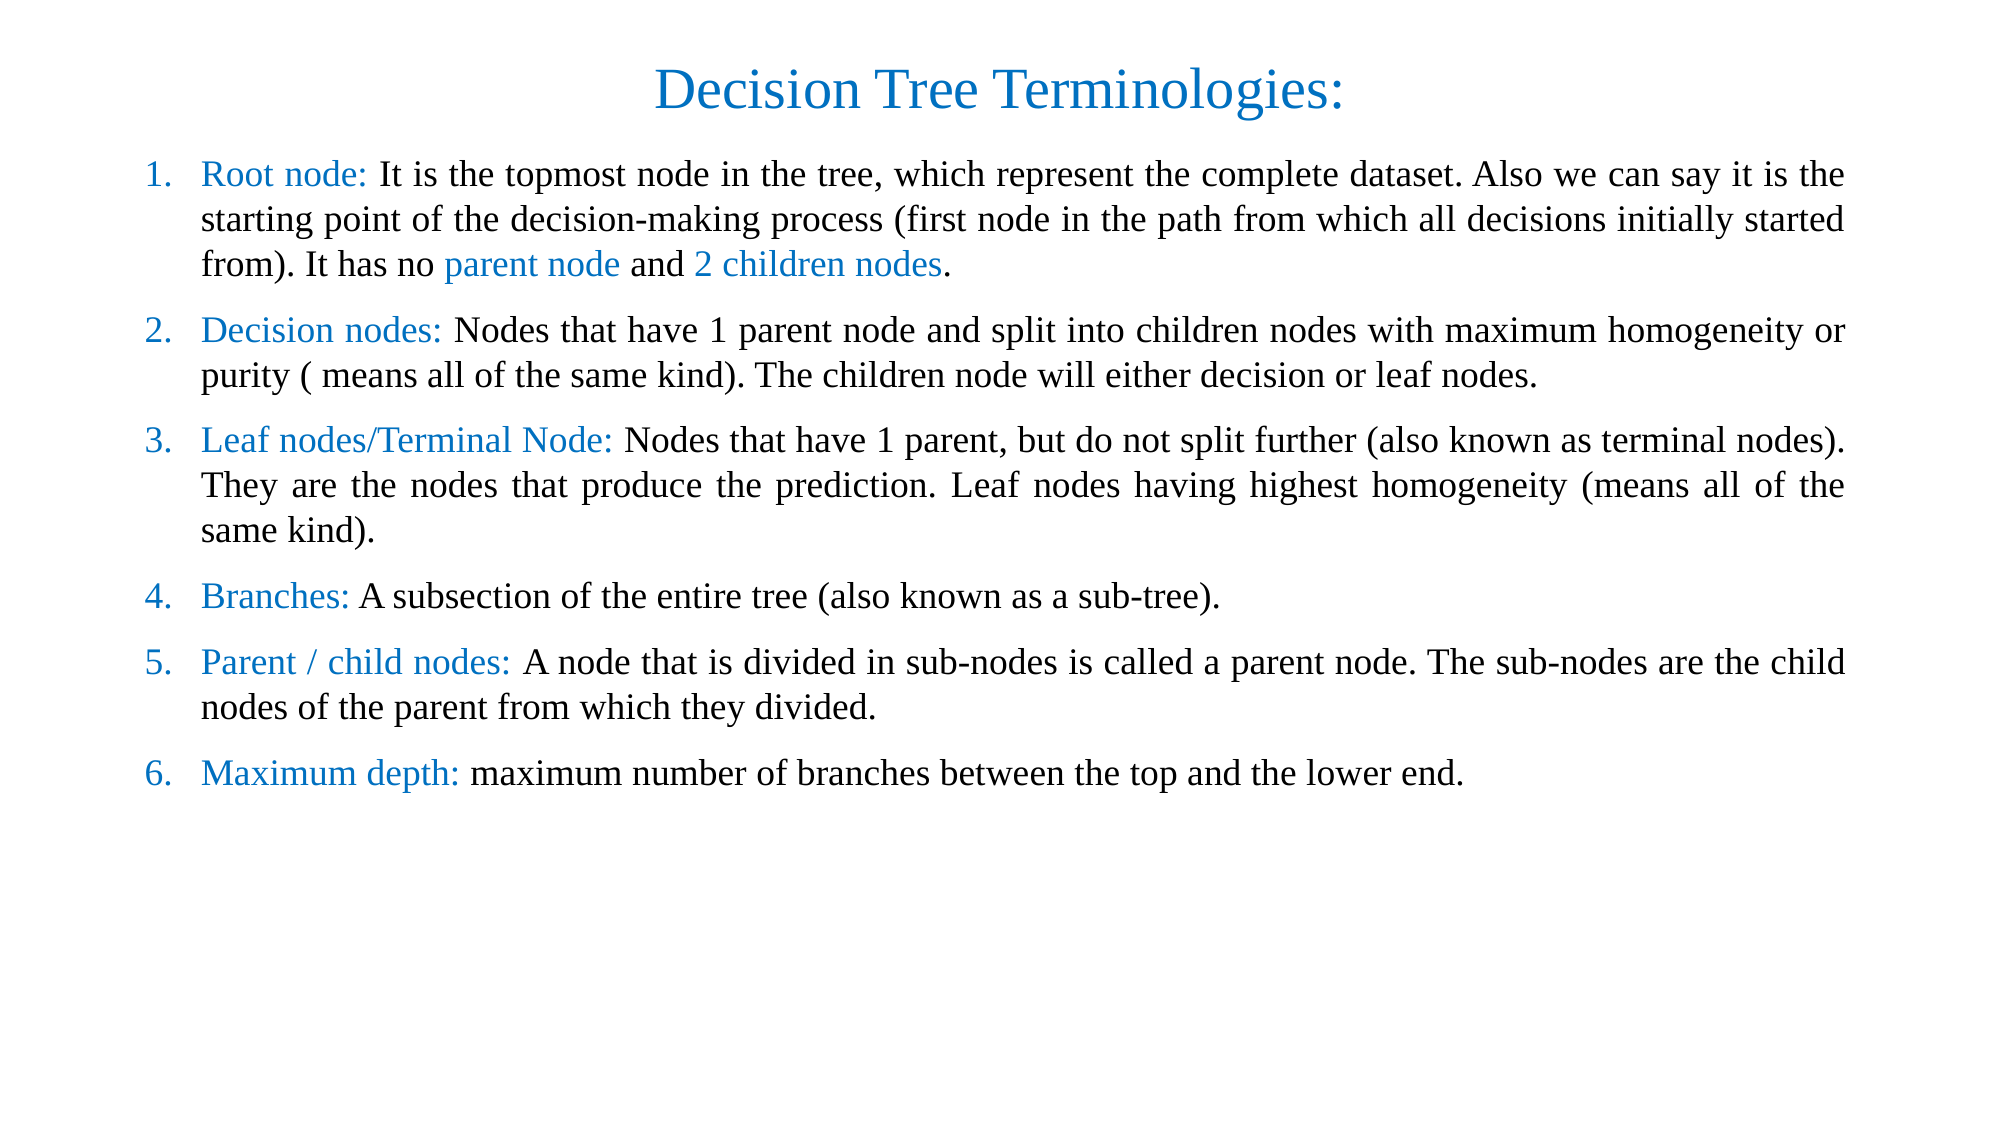

# Decision Tree Terminologies:
Root node: It is the topmost node in the tree, which represent the complete dataset. Also we can say it is the starting point of the decision-making process (first node in the path from which all decisions initially started from). It has no parent node and 2 children nodes.
Decision nodes: Nodes that have 1 parent node and split into children nodes with maximum homogeneity or purity ( means all of the same kind). The children node will either decision or leaf nodes.
Leaf nodes/Terminal Node: Nodes that have 1 parent, but do not split further (also known as terminal nodes). They are the nodes that produce the prediction. Leaf nodes having highest homogeneity (means all of the same kind).
Branches: A subsection of the entire tree (also known as a sub-tree).
Parent / child nodes: A node that is divided in sub-nodes is called a parent node. The sub-nodes are the child nodes of the parent from which they divided.
Maximum depth: maximum number of branches between the top and the lower end.